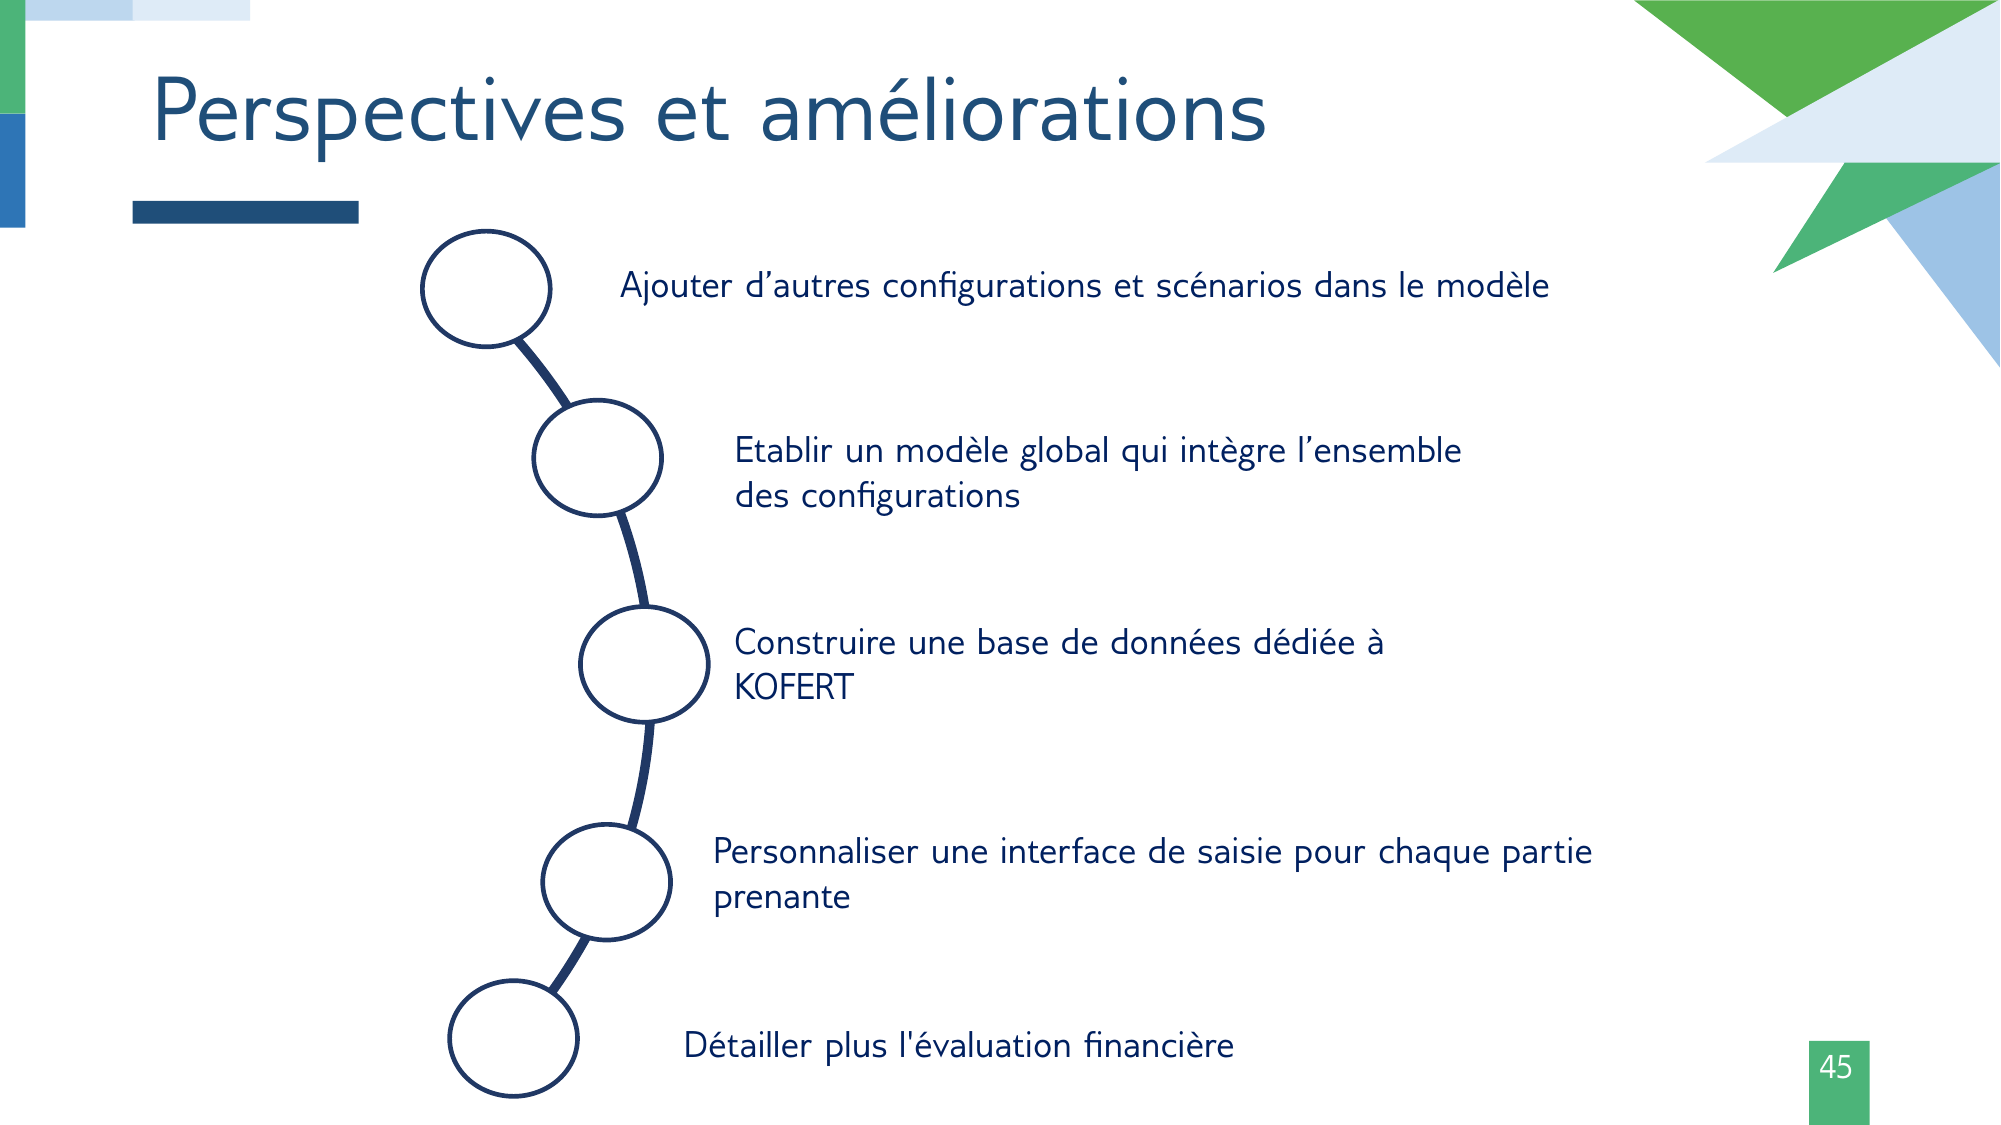

# Perspectives et améliorations

Ajouter d’autres configurations et scénarios dans le modèle

Etablir un modèle global qui intègre l’ensemble des configurations

Construire une base de données dédiée à KOFERT
Personnaliser une interface de saisie pour chaque partie prenante

Détailler plus l'évaluation financière

  45